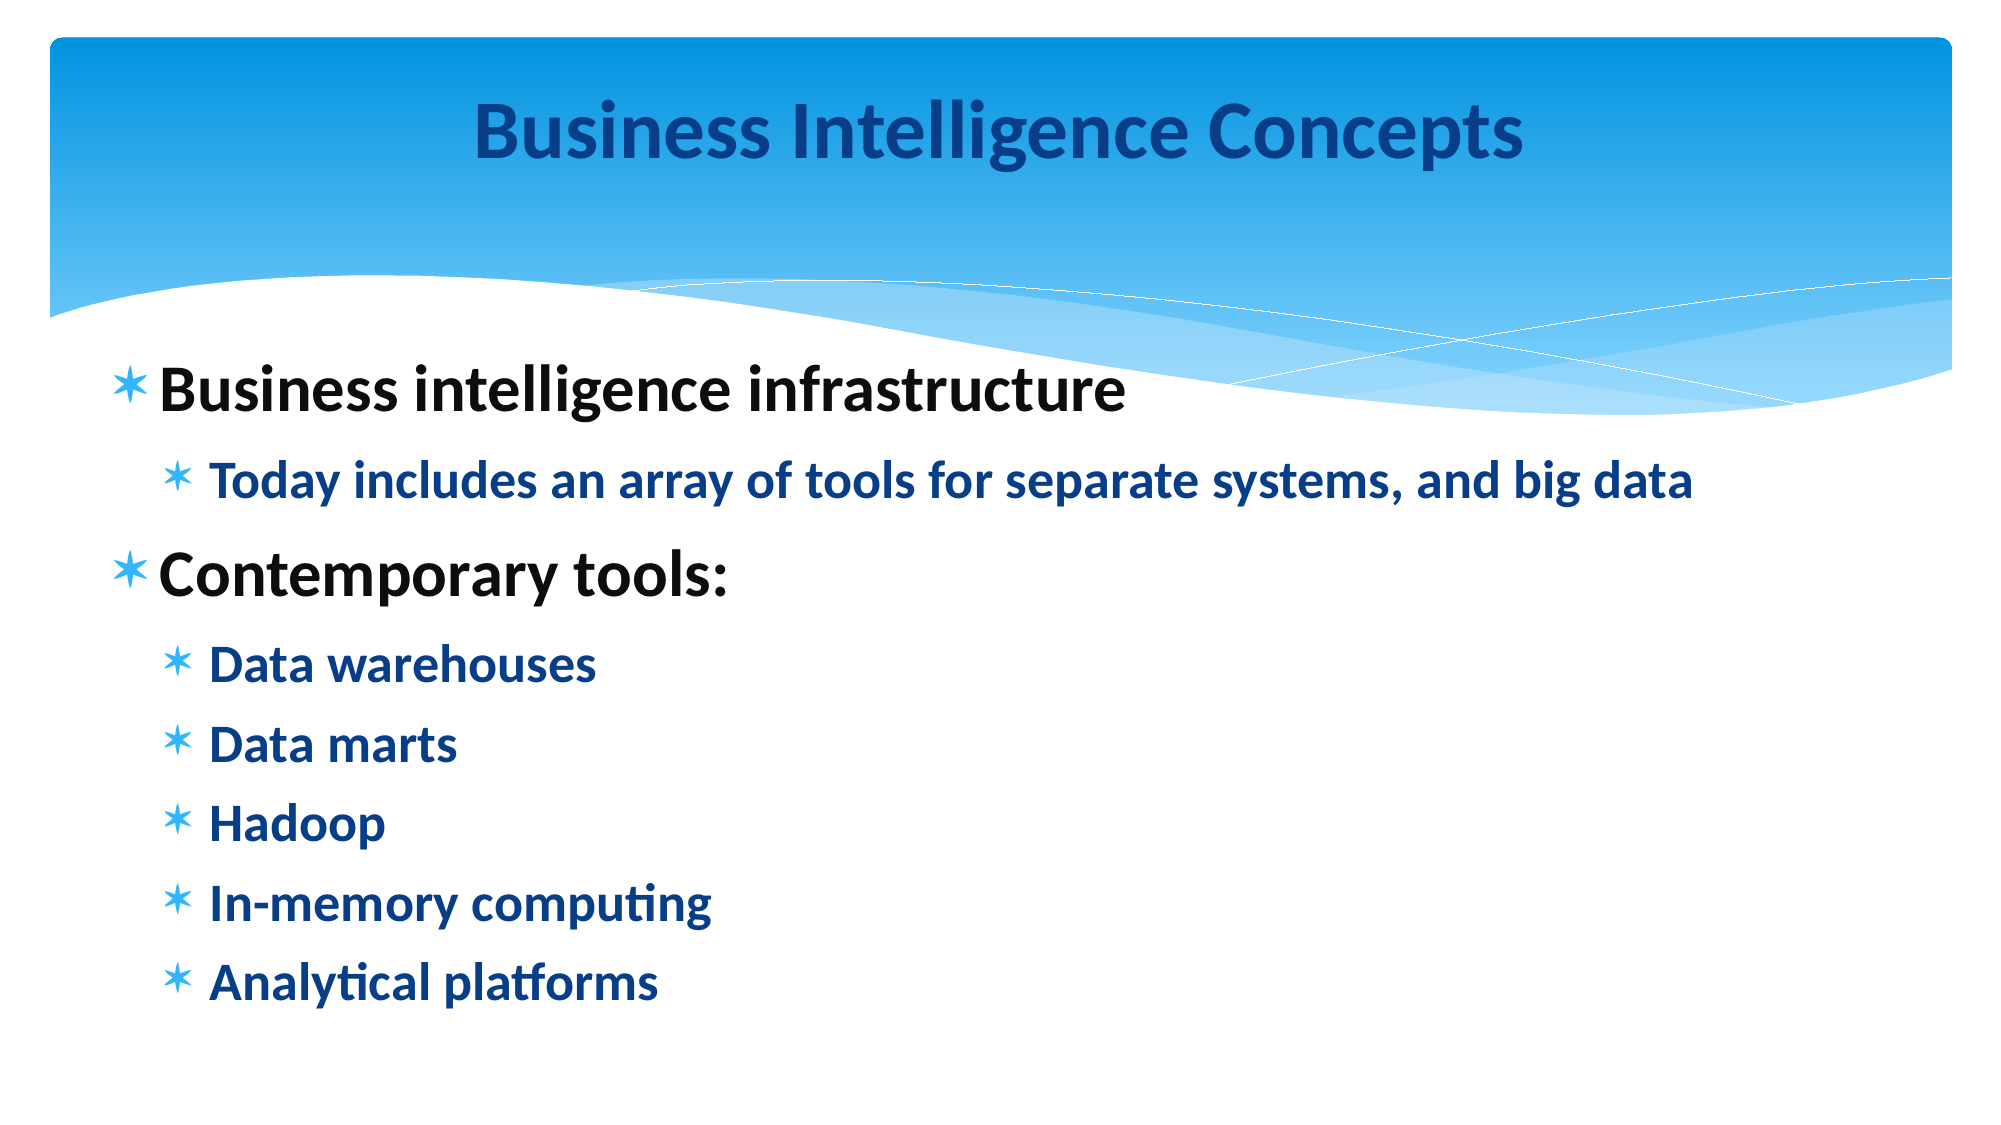

Business Intelligence Concepts

Business intelligence infrastructure
Today includes an array of tools for separate systems, and big data
Contemporary tools:
Data warehouses
Data marts
Hadoop
In-memory computing
Analytical platforms